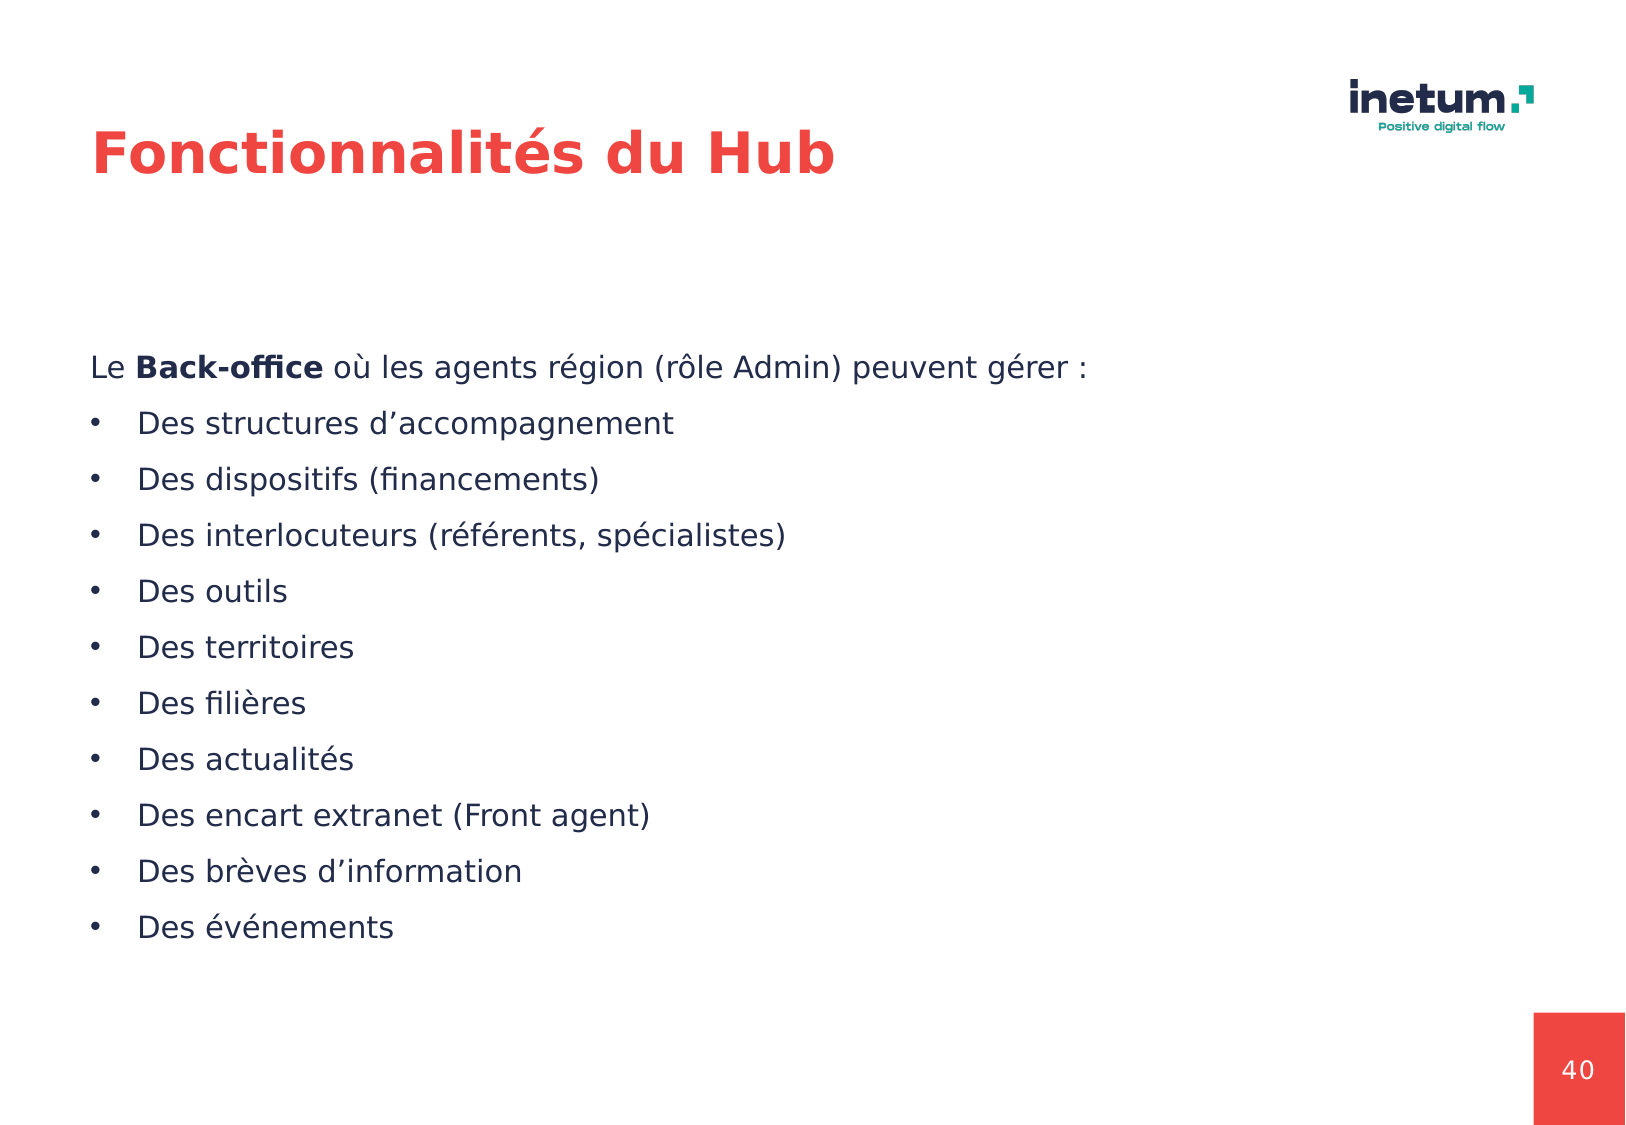

# Fonctionnalités du Hub
Le Back-office où les agents région (rôle Admin) peuvent gérer :
Des structures d’accompagnement
Des dispositifs (financements)
Des interlocuteurs (référents, spécialistes)
Des outils
Des territoires
Des filières
Des actualités
Des encart extranet (Front agent)
Des brèves d’information
Des événements